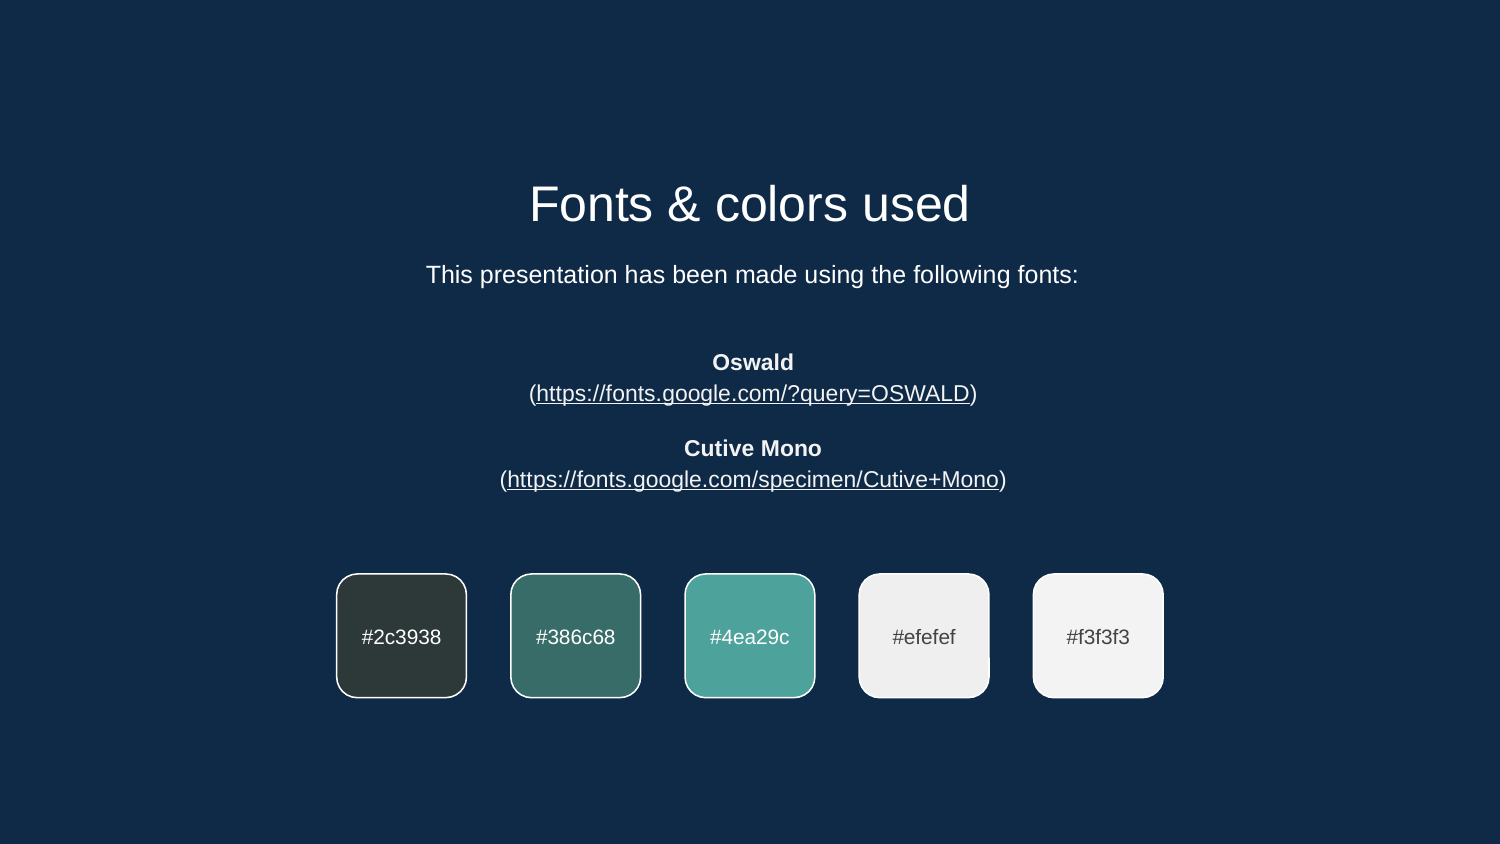

Fonts & colors used
This presentation has been made using the following fonts:

Oswald
(https://fonts.google.com/?query=OSWALD)

Cutive Mono
(https://fonts.google.com/specimen/Cutive+Mono)

#2c3938
#386c68
#4ea29c
#efefef
#f3f3f3